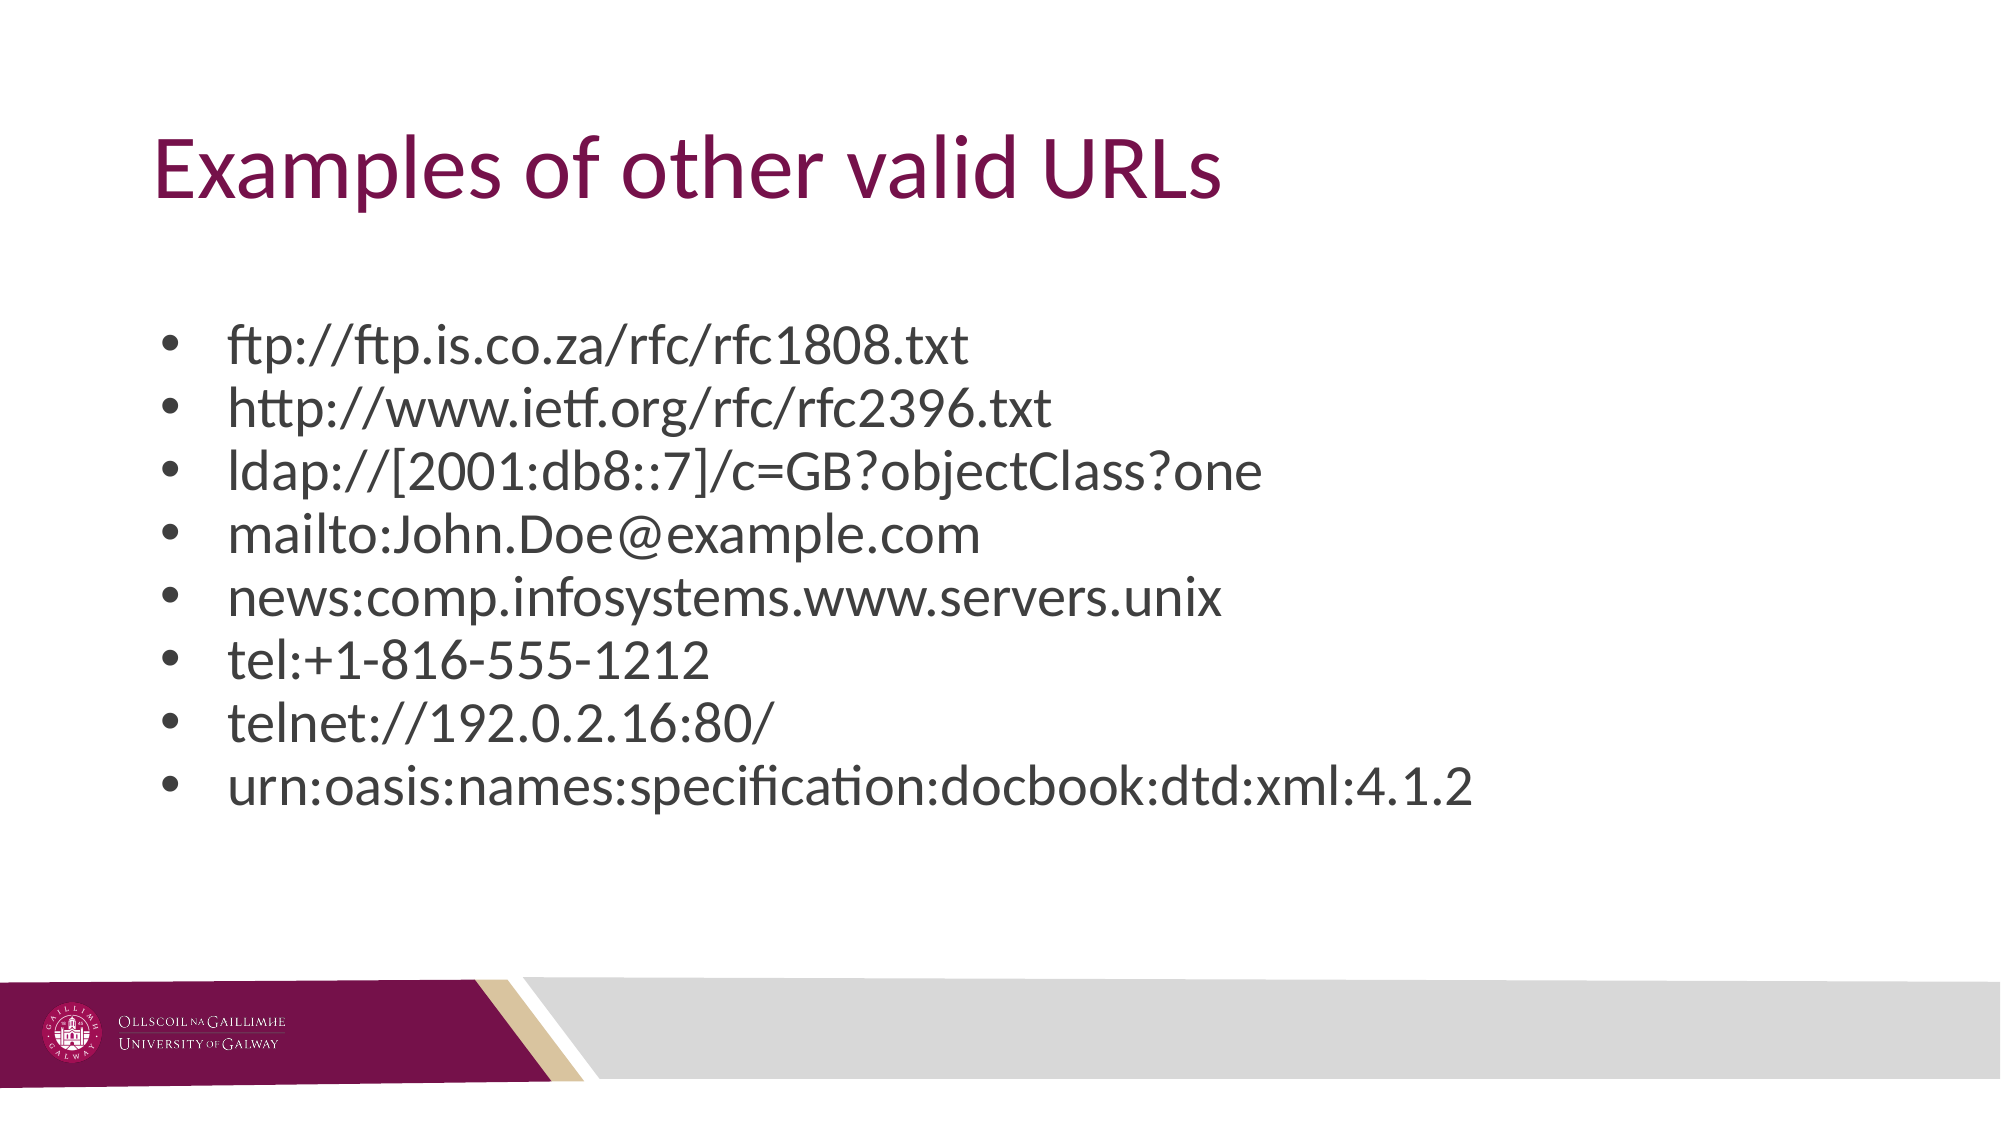

# Examples of other valid URLs
ftp://ftp.is.co.za/rfc/rfc1808.txt
http://www.ietf.org/rfc/rfc2396.txt
ldap://[2001:db8::7]/c=GB?objectClass?one
mailto:John.Doe@example.com
news:comp.infosystems.www.servers.unix
tel:+1-816-555-1212
telnet://192.0.2.16:80/
urn:oasis:names:specification:docbook:dtd:xml:4.1.2